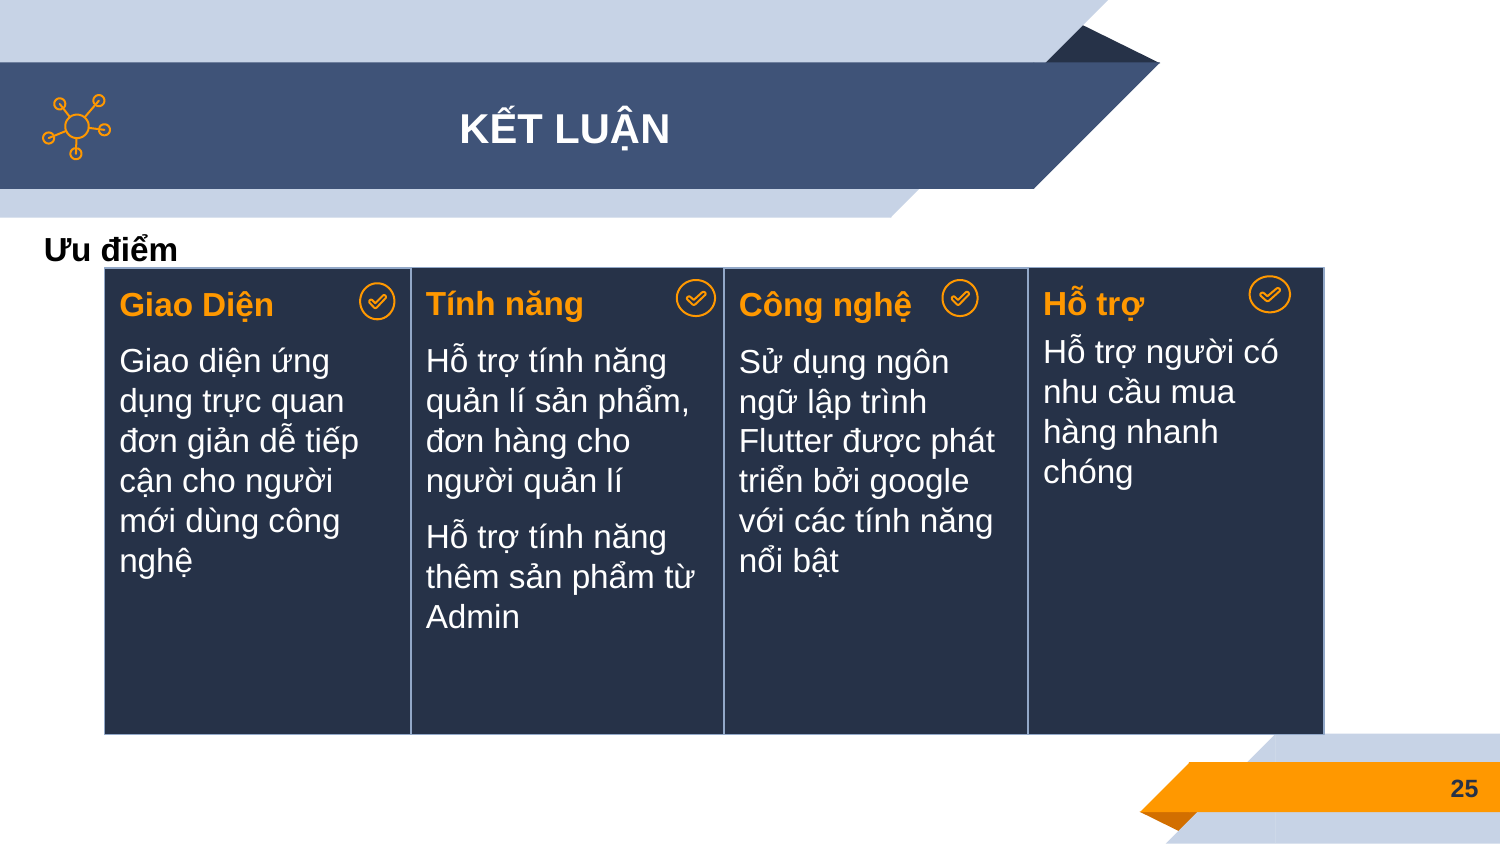

# KẾT LUẬN

Ưu điểm
Tính năng
Hỗ trợ tính năng quản lí sản phẩm, đơn hàng cho người quản lí
Hỗ trợ tính năng thêm sản phẩm từ Admin
Hỗ trợ
Hỗ trợ người có nhu cầu mua hàng nhanh chóng
Giao Diện
Giao diện ứng dụng trực quan đơn giản dễ tiếp cận cho người mới dùng công nghệ
Công nghệ
Sử dụng ngôn ngữ lập trình Flutter được phát triển bởi google với các tính năng nổi bật

25